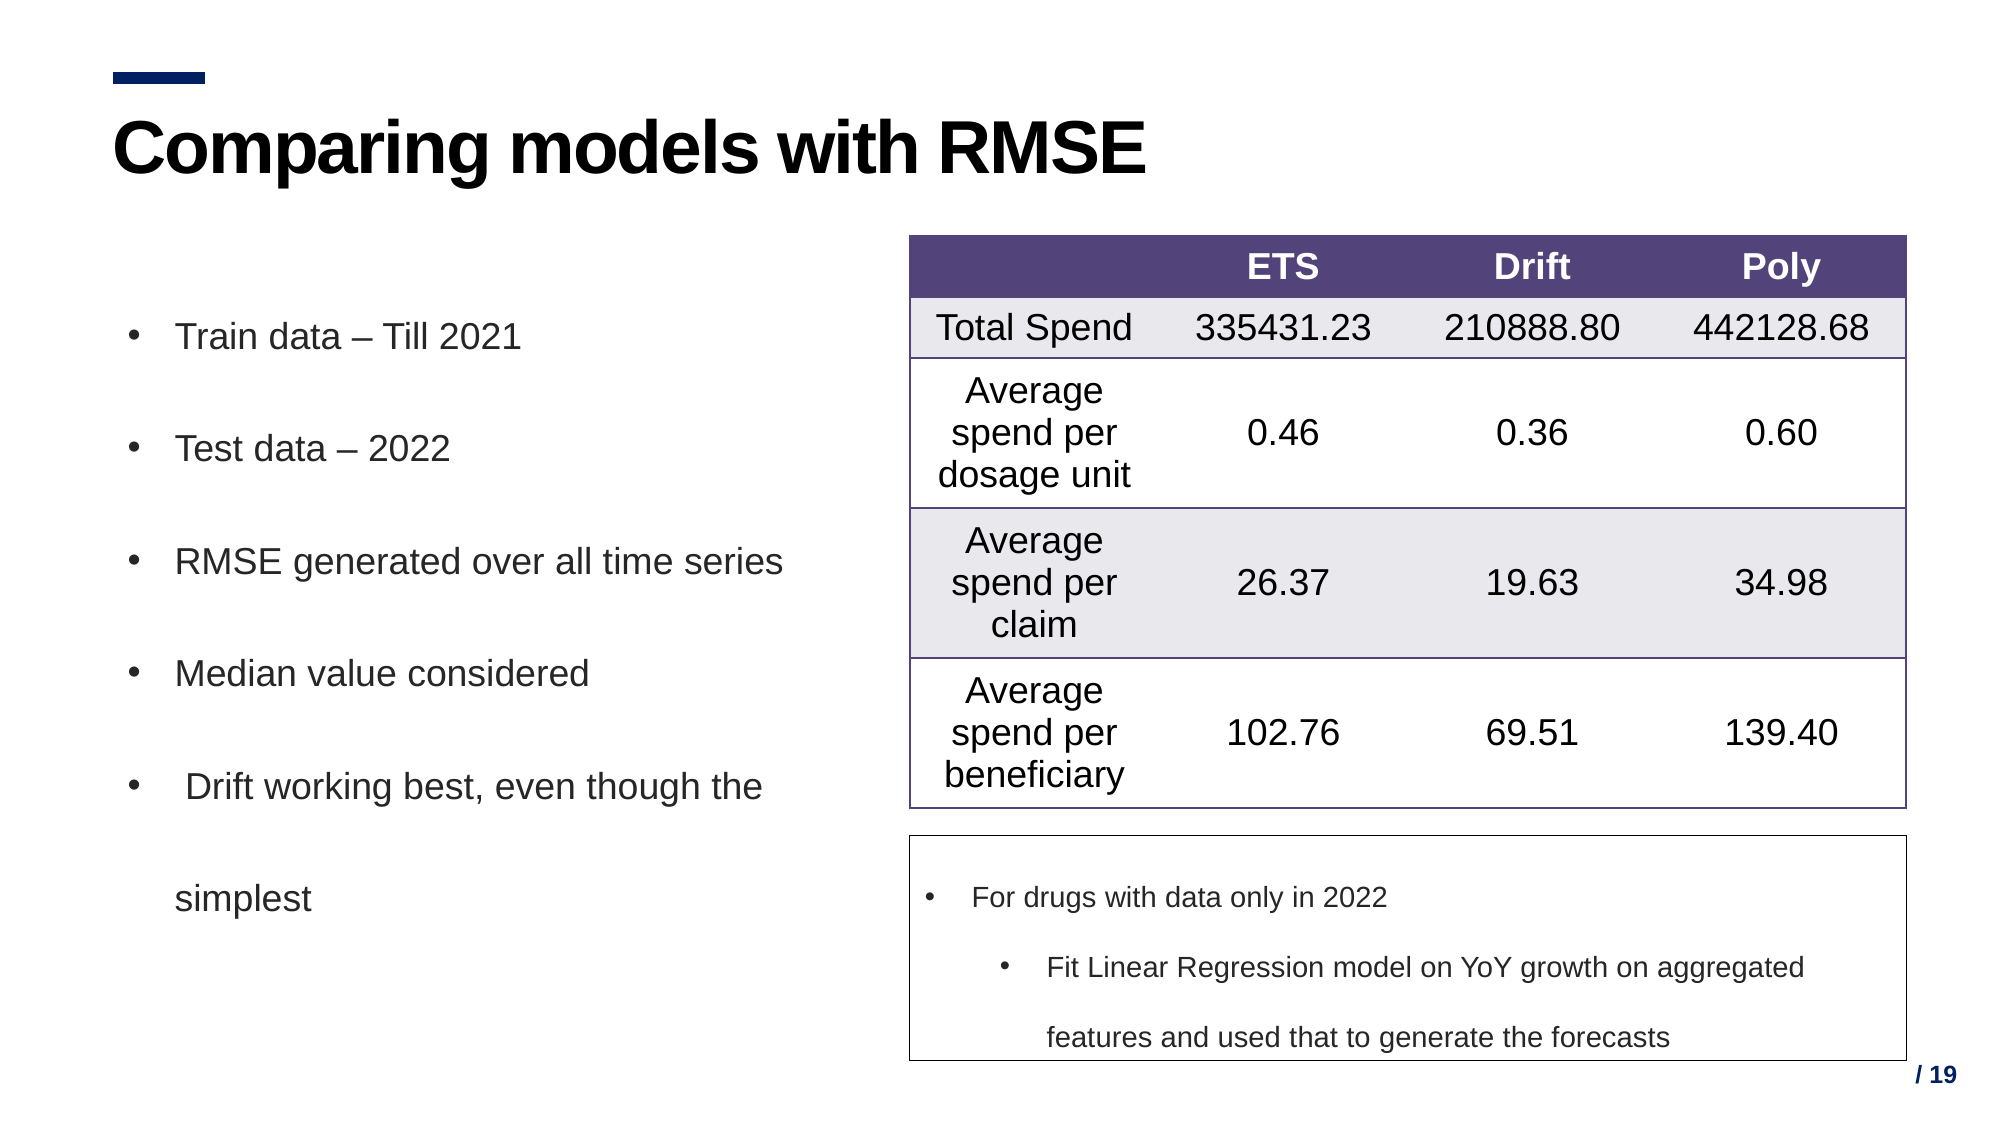

# Comparing models with RMSE
|  | ETS | Drift | Poly |
| --- | --- | --- | --- |
| Total Spend | 335431.23 | 210888.80 | 442128.68 |
| Average spend per dosage unit | 0.46 | 0.36 | 0.60 |
| Average spend per claim | 26.37 | 19.63 | 34.98 |
| Average spend per beneficiary | 102.76 | 69.51 | 139.40 |
Train data – Till 2021
Test data – 2022
RMSE generated over all time series
Median value considered
 Drift working best, even though the simplest

For drugs with data only in 2022
Fit Linear Regression model on YoY growth on aggregated features and used that to generate the forecasts
/ 19